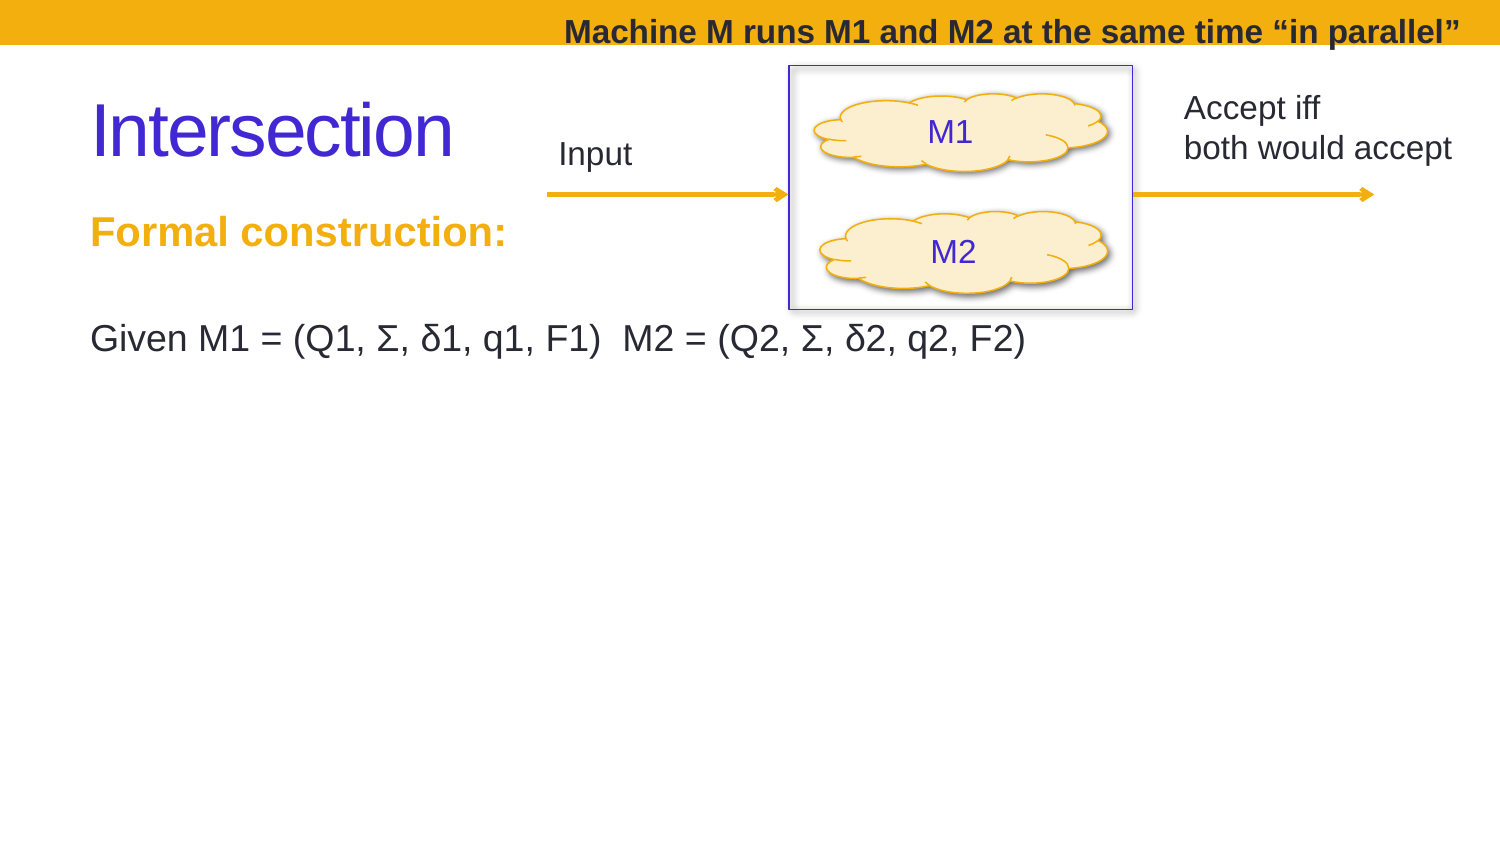

Machine M runs M1 and M2 at the same time “in parallel”

# Intersection
Accept iff
both would accept
M1
Input
Formal construction:

Given M1 = (Q1, Σ, δ1, q1, F1)  M2 = (Q2, Σ, δ2, q2, F2)

M2